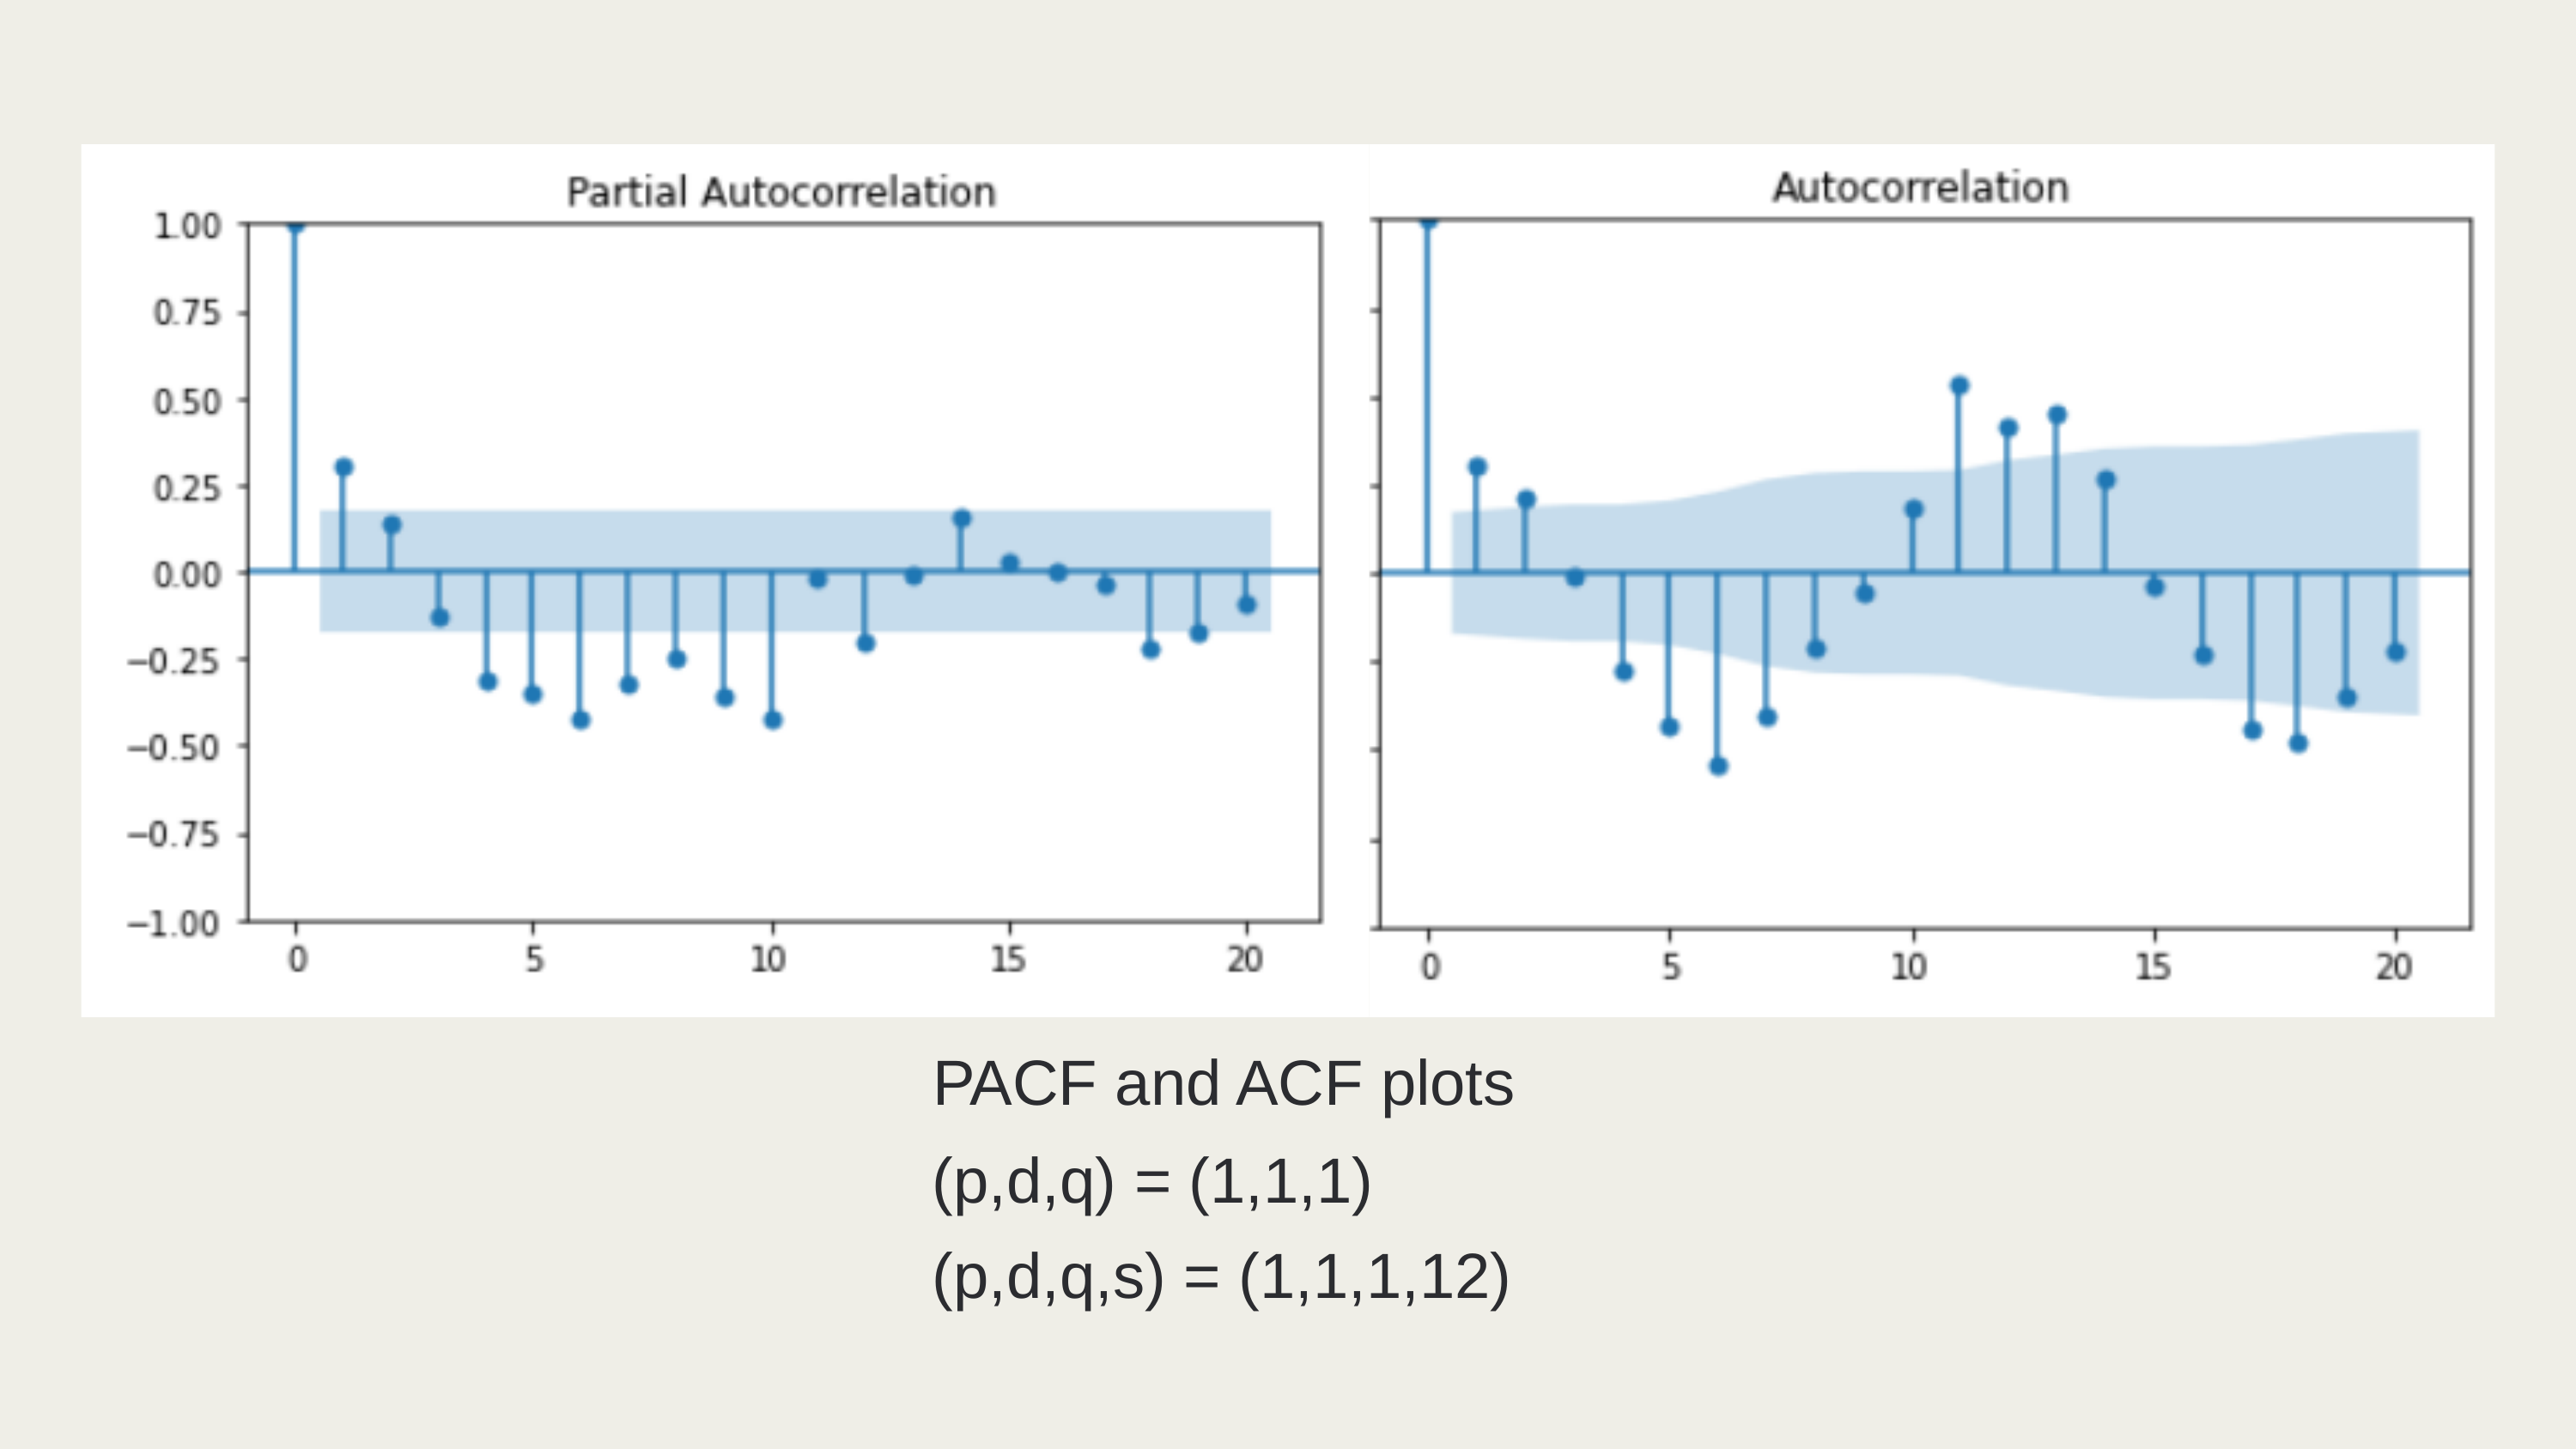

PACF and ACF plots
(p,d,q) = (1,1,1)
(p,d,q,s) = (1,1,1,12)